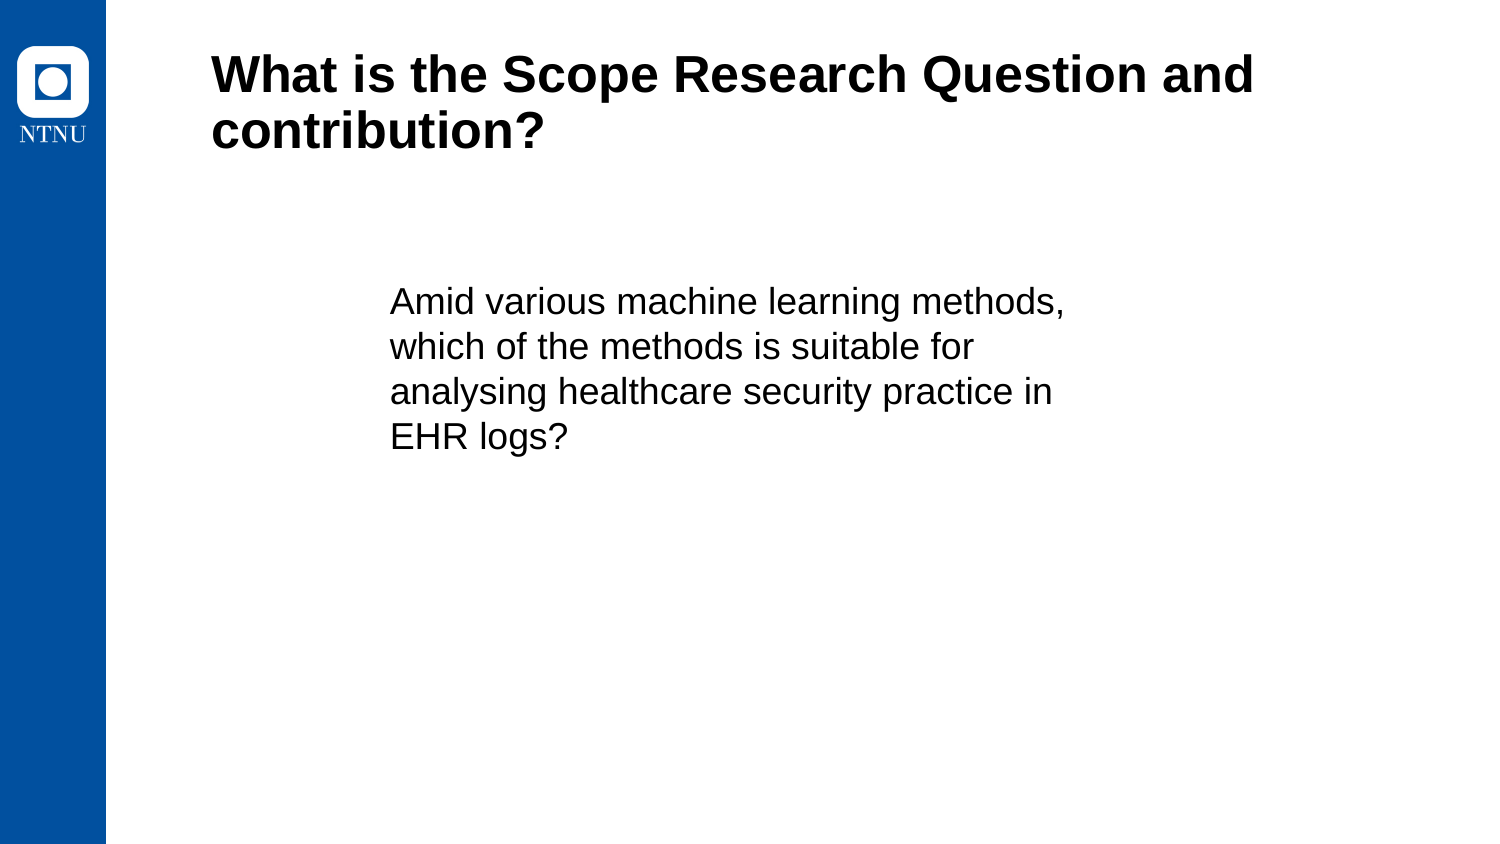

# What is the Scope Research Question and contribution?

Amid various machine learning methods, which of the methods is suitable for analysing healthcare security practice in EHR logs?